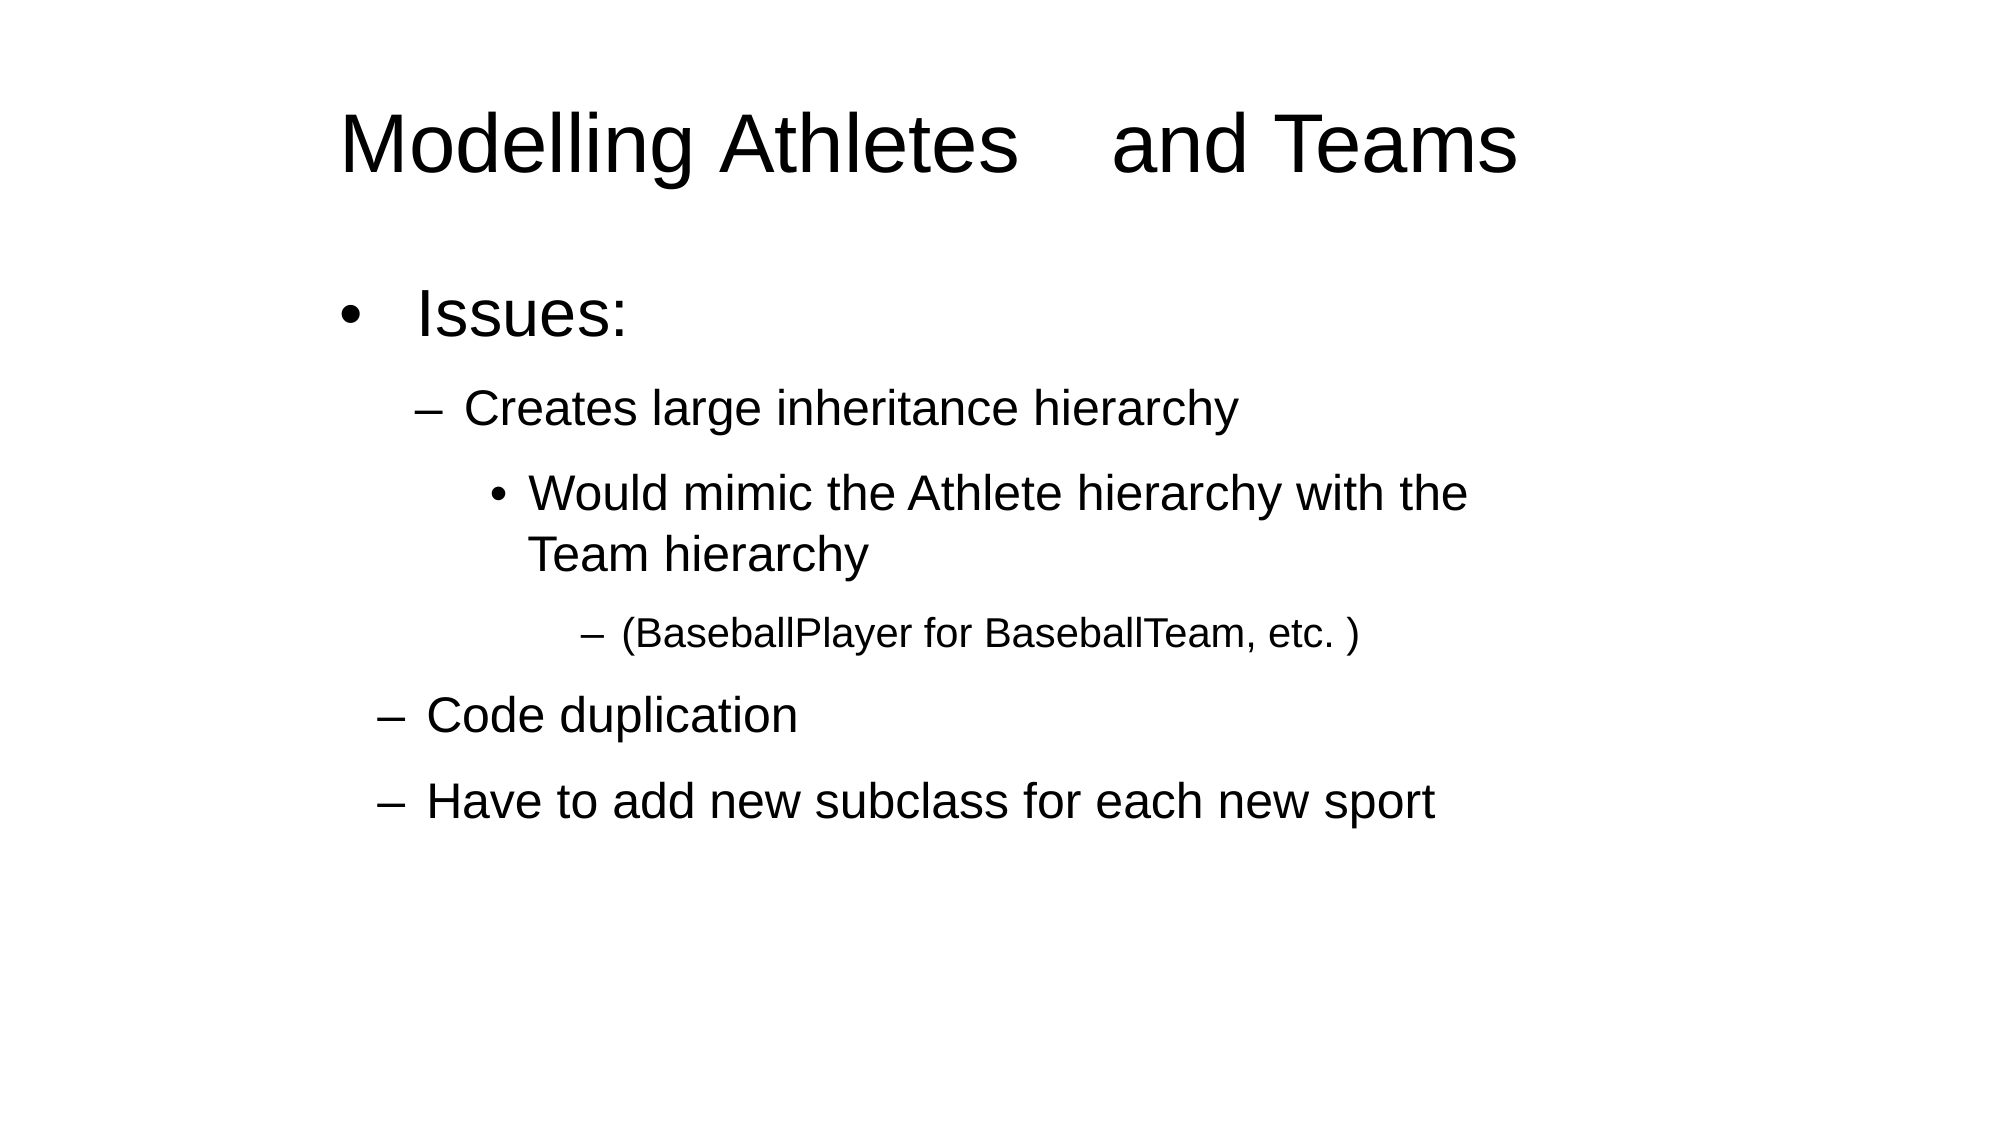

# Modelling Athletes	and Teams
• 	Issues:
–  Creates large inheritance hierarchy
•  Would mimic the Athlete hierarchy with the  Team hierarchy
–  (BaseballPlayer for BaseballTeam, etc. )
–  Code duplication
–  Have to add new subclass for each new sport